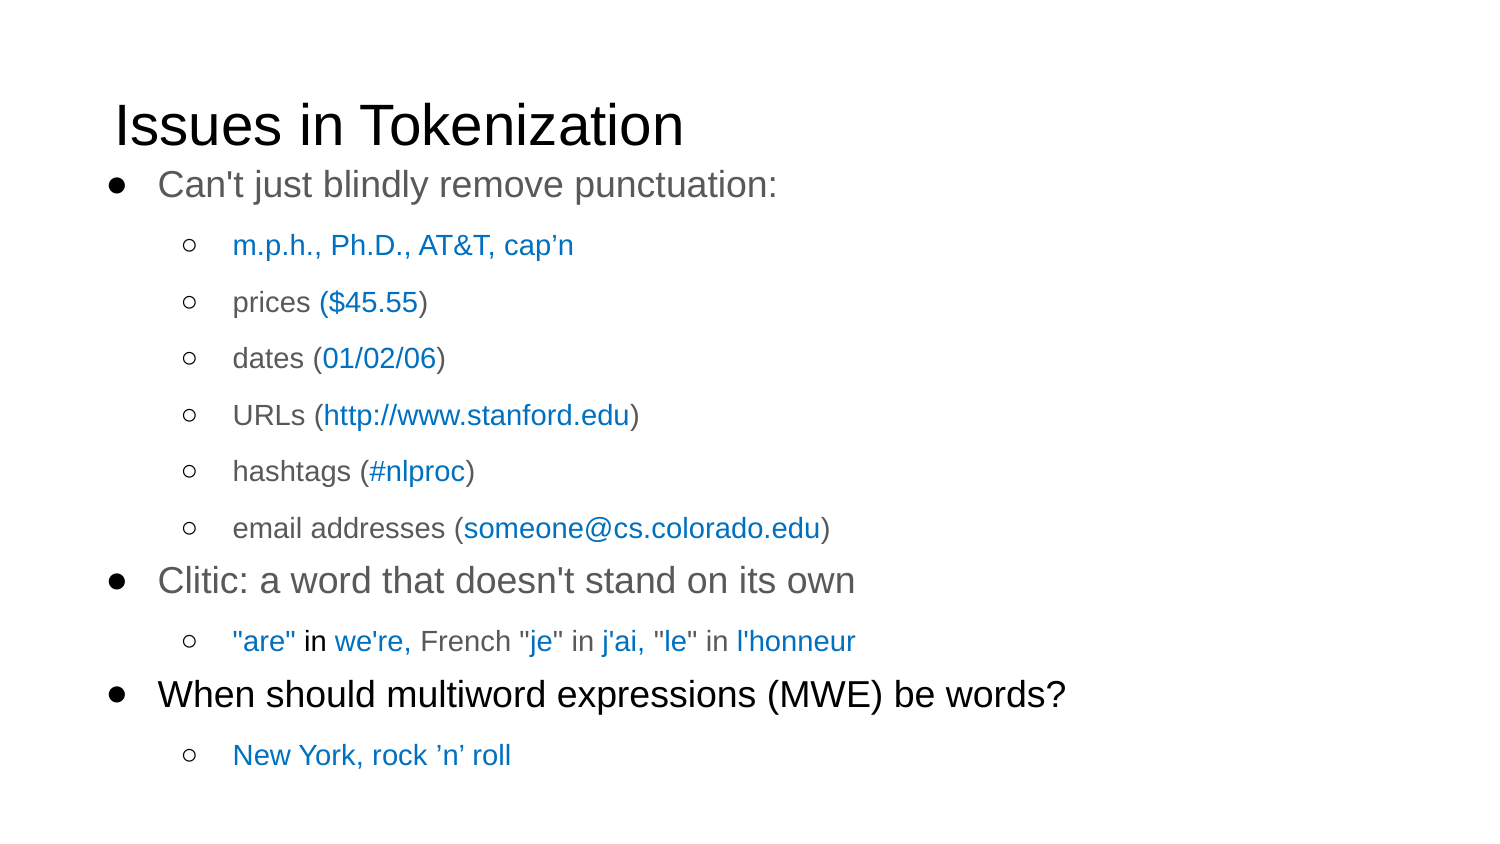

# Issues in Tokenization
Can't just blindly remove punctuation:
m.p.h., Ph.D., AT&T, cap’n
prices ($45.55)
dates (01/02/06)
URLs (http://www.stanford.edu)
hashtags (#nlproc)
email addresses (someone@cs.colorado.edu)
Clitic: a word that doesn't stand on its own
"are" in we're, French "je" in j'ai, "le" in l'honneur
When should multiword expressions (MWE) be words?
New York, rock ’n’ roll